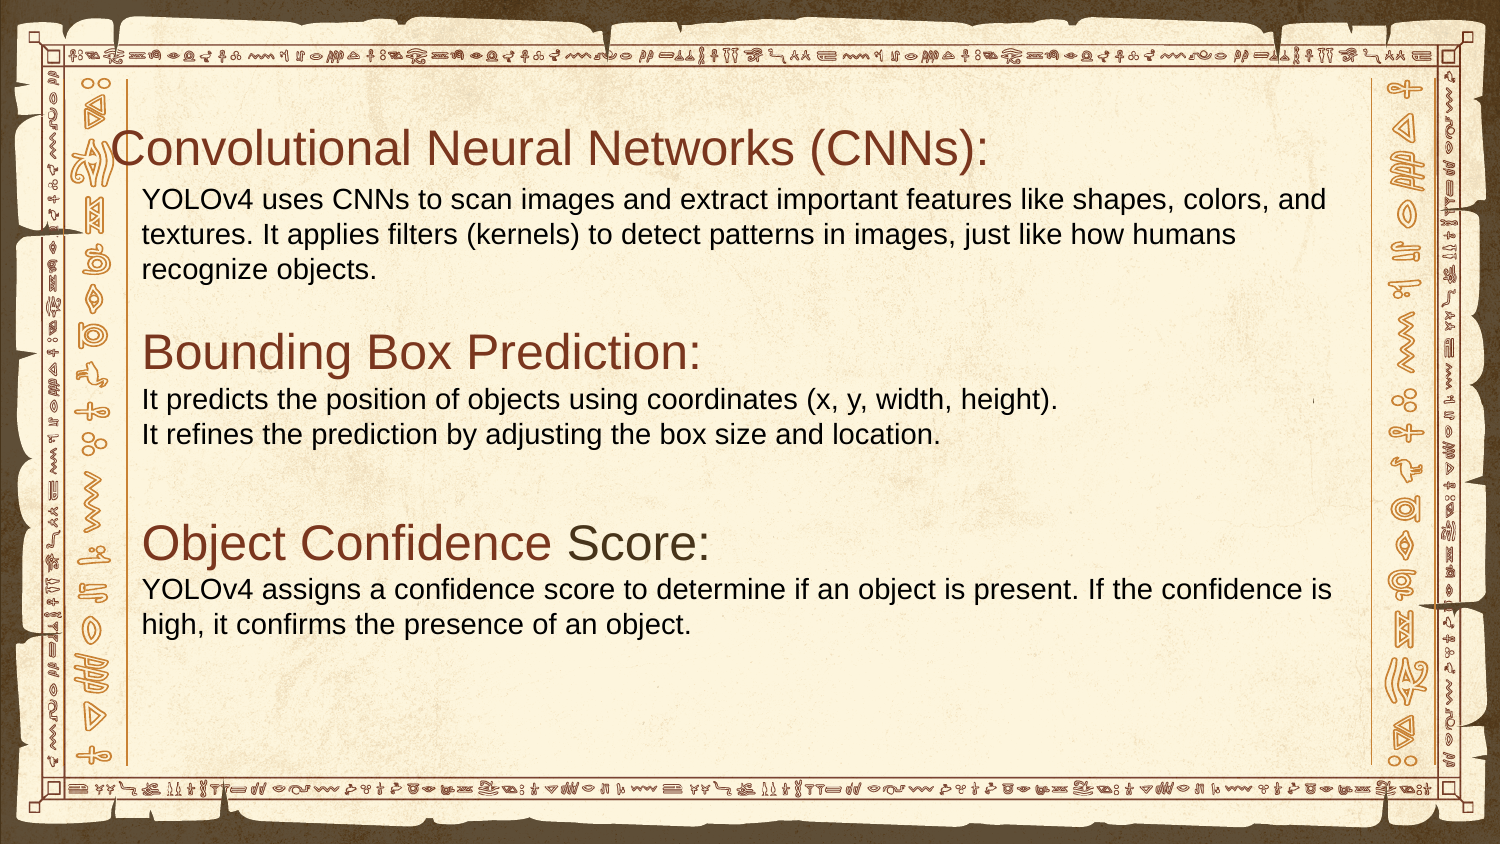

Convolutional Neural Networks (CNNs):
YOLOv4 uses CNNs to scan images and extract important features like shapes, colors, and textures. It applies filters (kernels) to detect patterns in images, just like how humans recognize objects.

Bounding Box Prediction:
It predicts the position of objects using coordinates (x, y, width, height).
It refines the prediction by adjusting the box size and location.

Object Confidence Score:
YOLOv4 assigns a confidence score to determine if an object is present. If the confidence is high, it confirms the presence of an object.